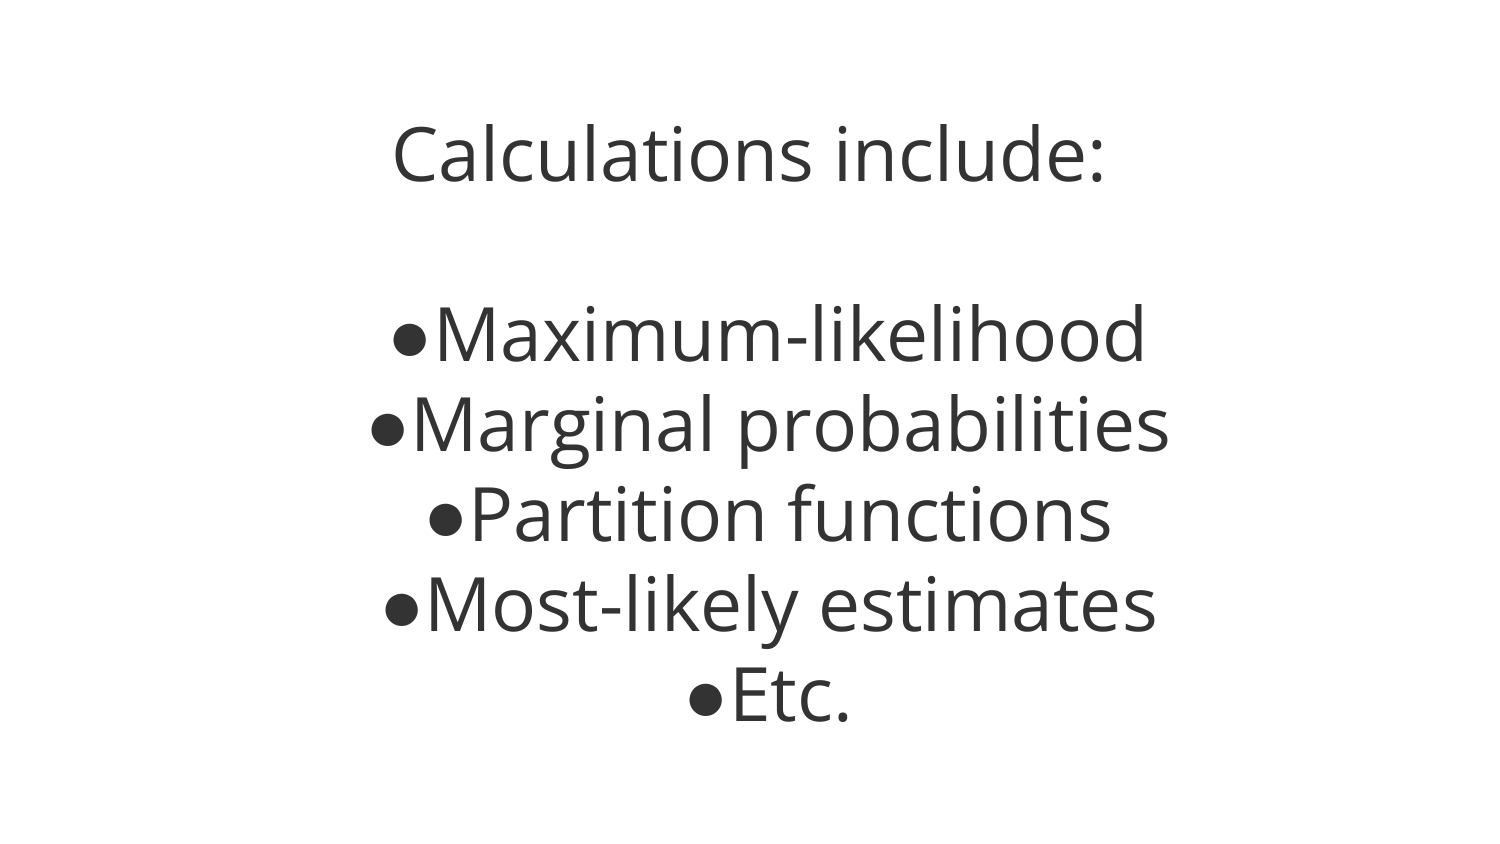

# Calculations include:

Maximum-likelihood
Marginal probabilities
Partition functions
Most-likely estimates
Etc.